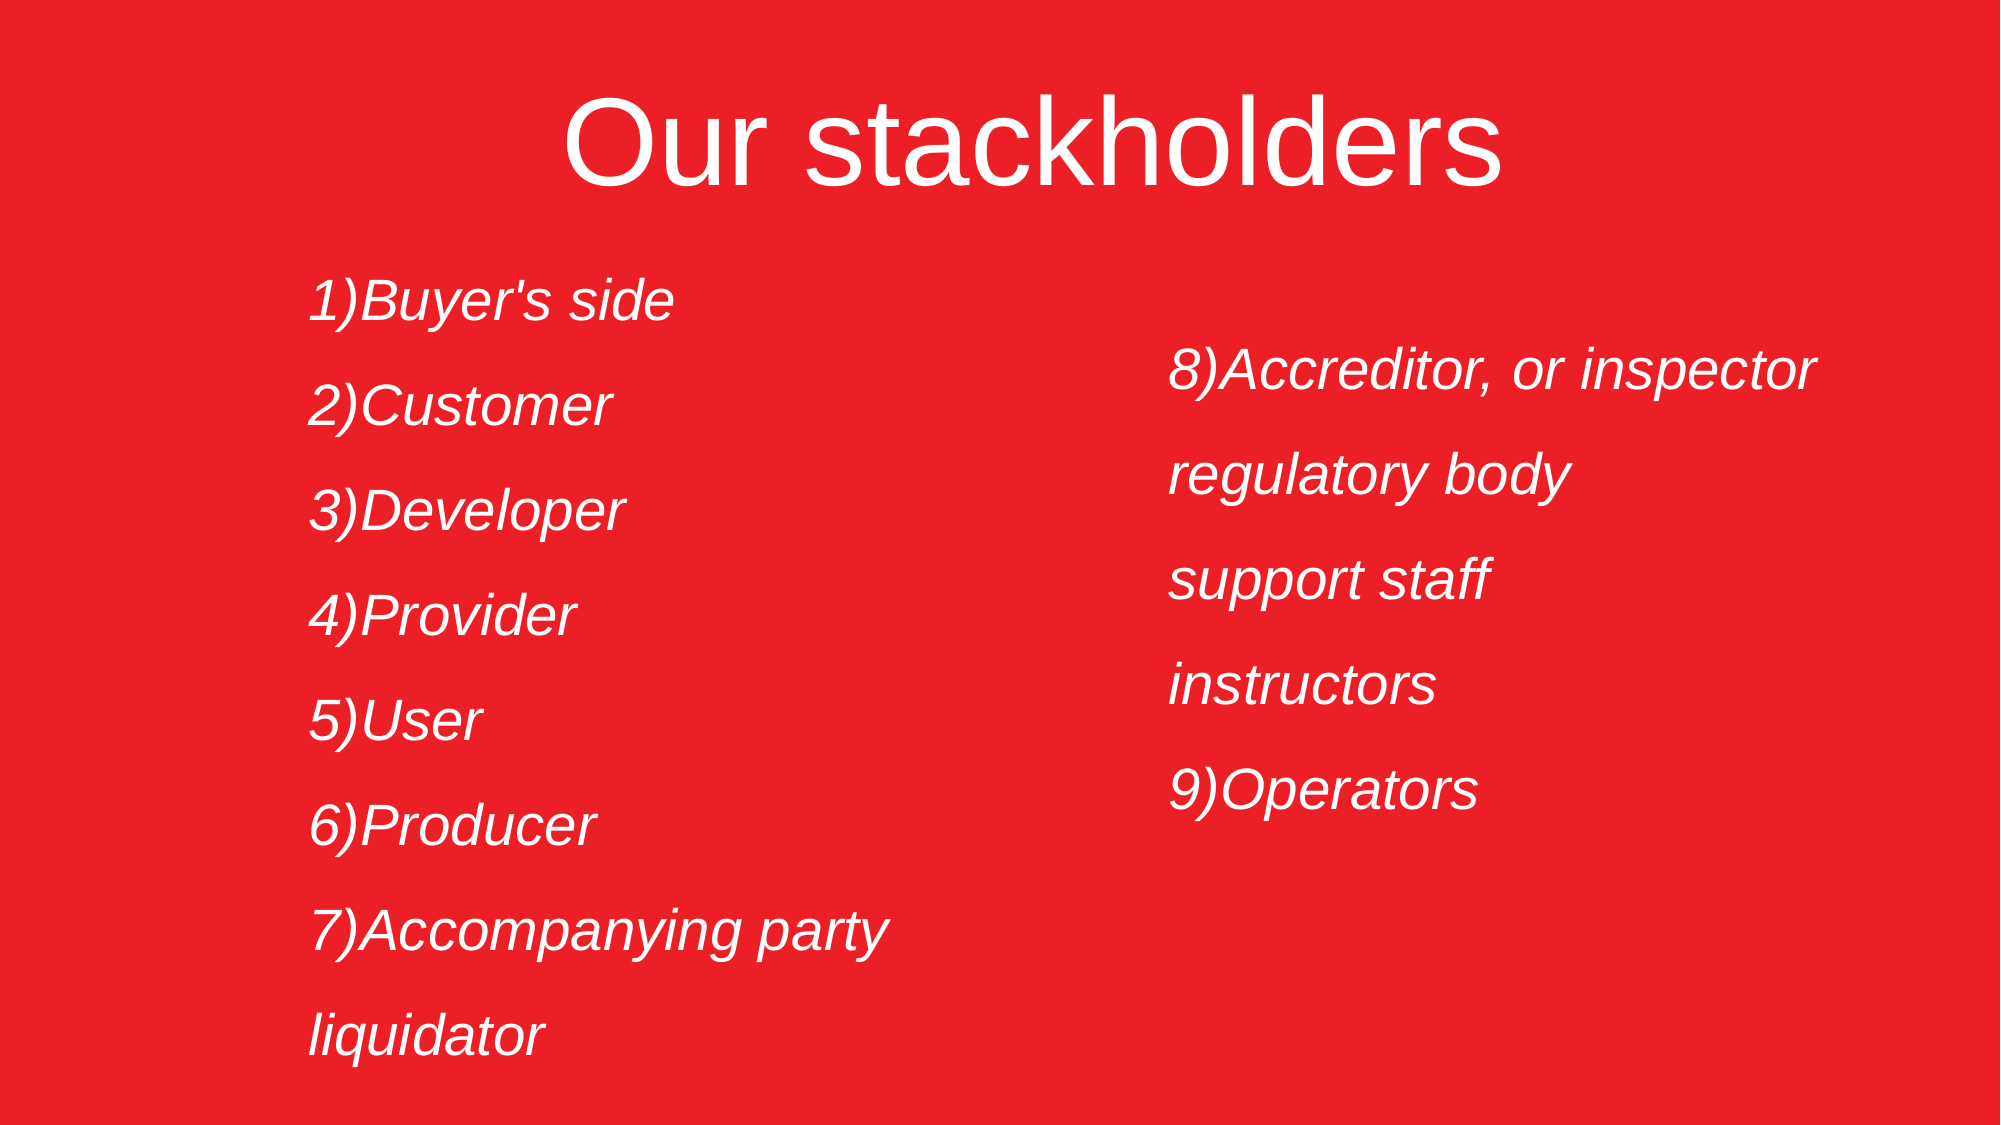

Stackholders
Internal

External

various public organizations and associations that are not used in the education system (political parties, ethnic and other social groups, creative unions, scientific institutions, etc.), but which are interested in social partnership.

different categories of people receiving education (students) and their parents; - research and teaching staff, teaching and support and administrative staff.

Our stackholders

1)Buyer's side
2)Customer
3)Developer
4)Provider
5)User
6)Producer
7)Accompanying party
liquidator

8)Accreditor, or inspector
regulatory body
support staff
instructors
9)Operators